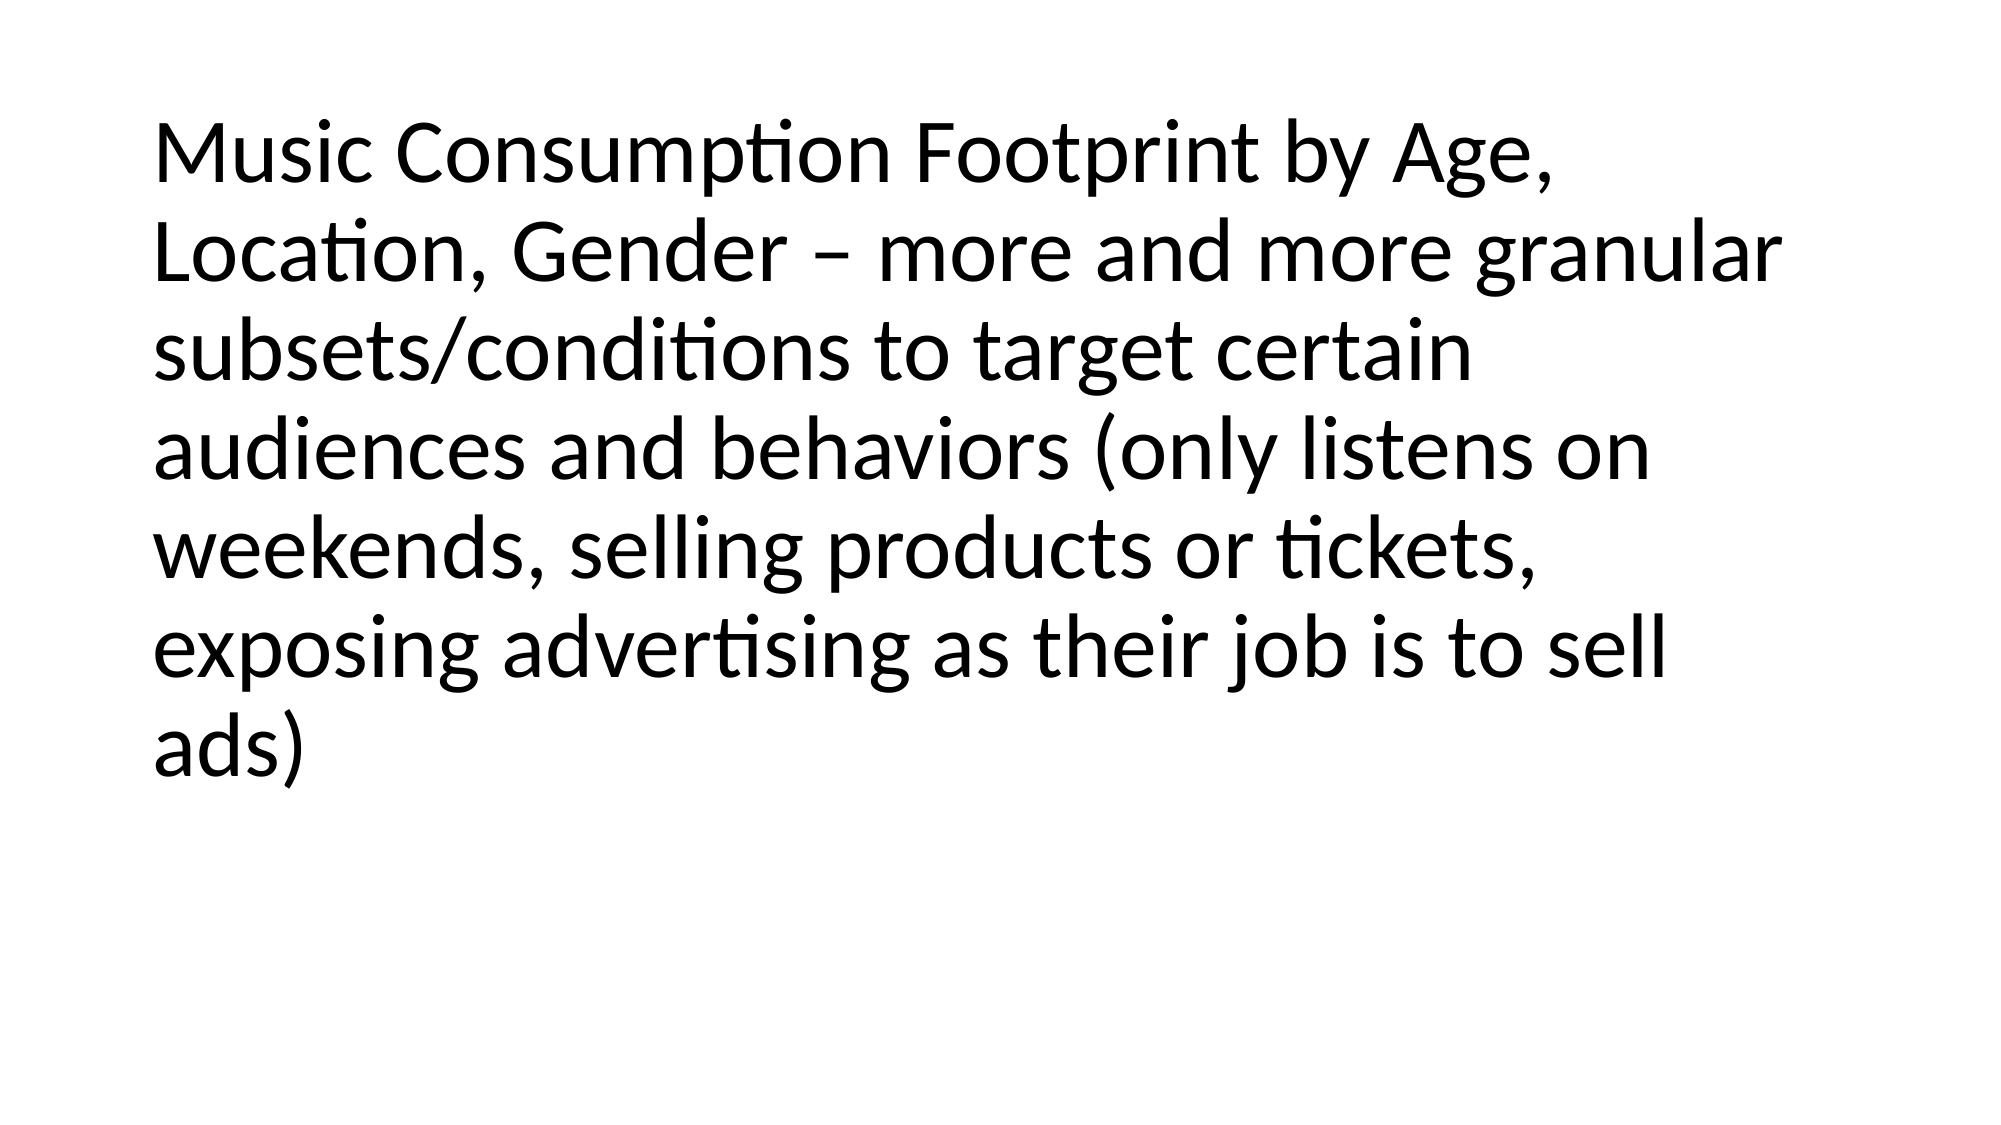

# Music Consumption Footprint by Age, Location, Gender – more and more granular subsets/conditions to target certain audiences and behaviors (only listens on weekends, selling products or tickets, exposing advertising as their job is to sell ads)